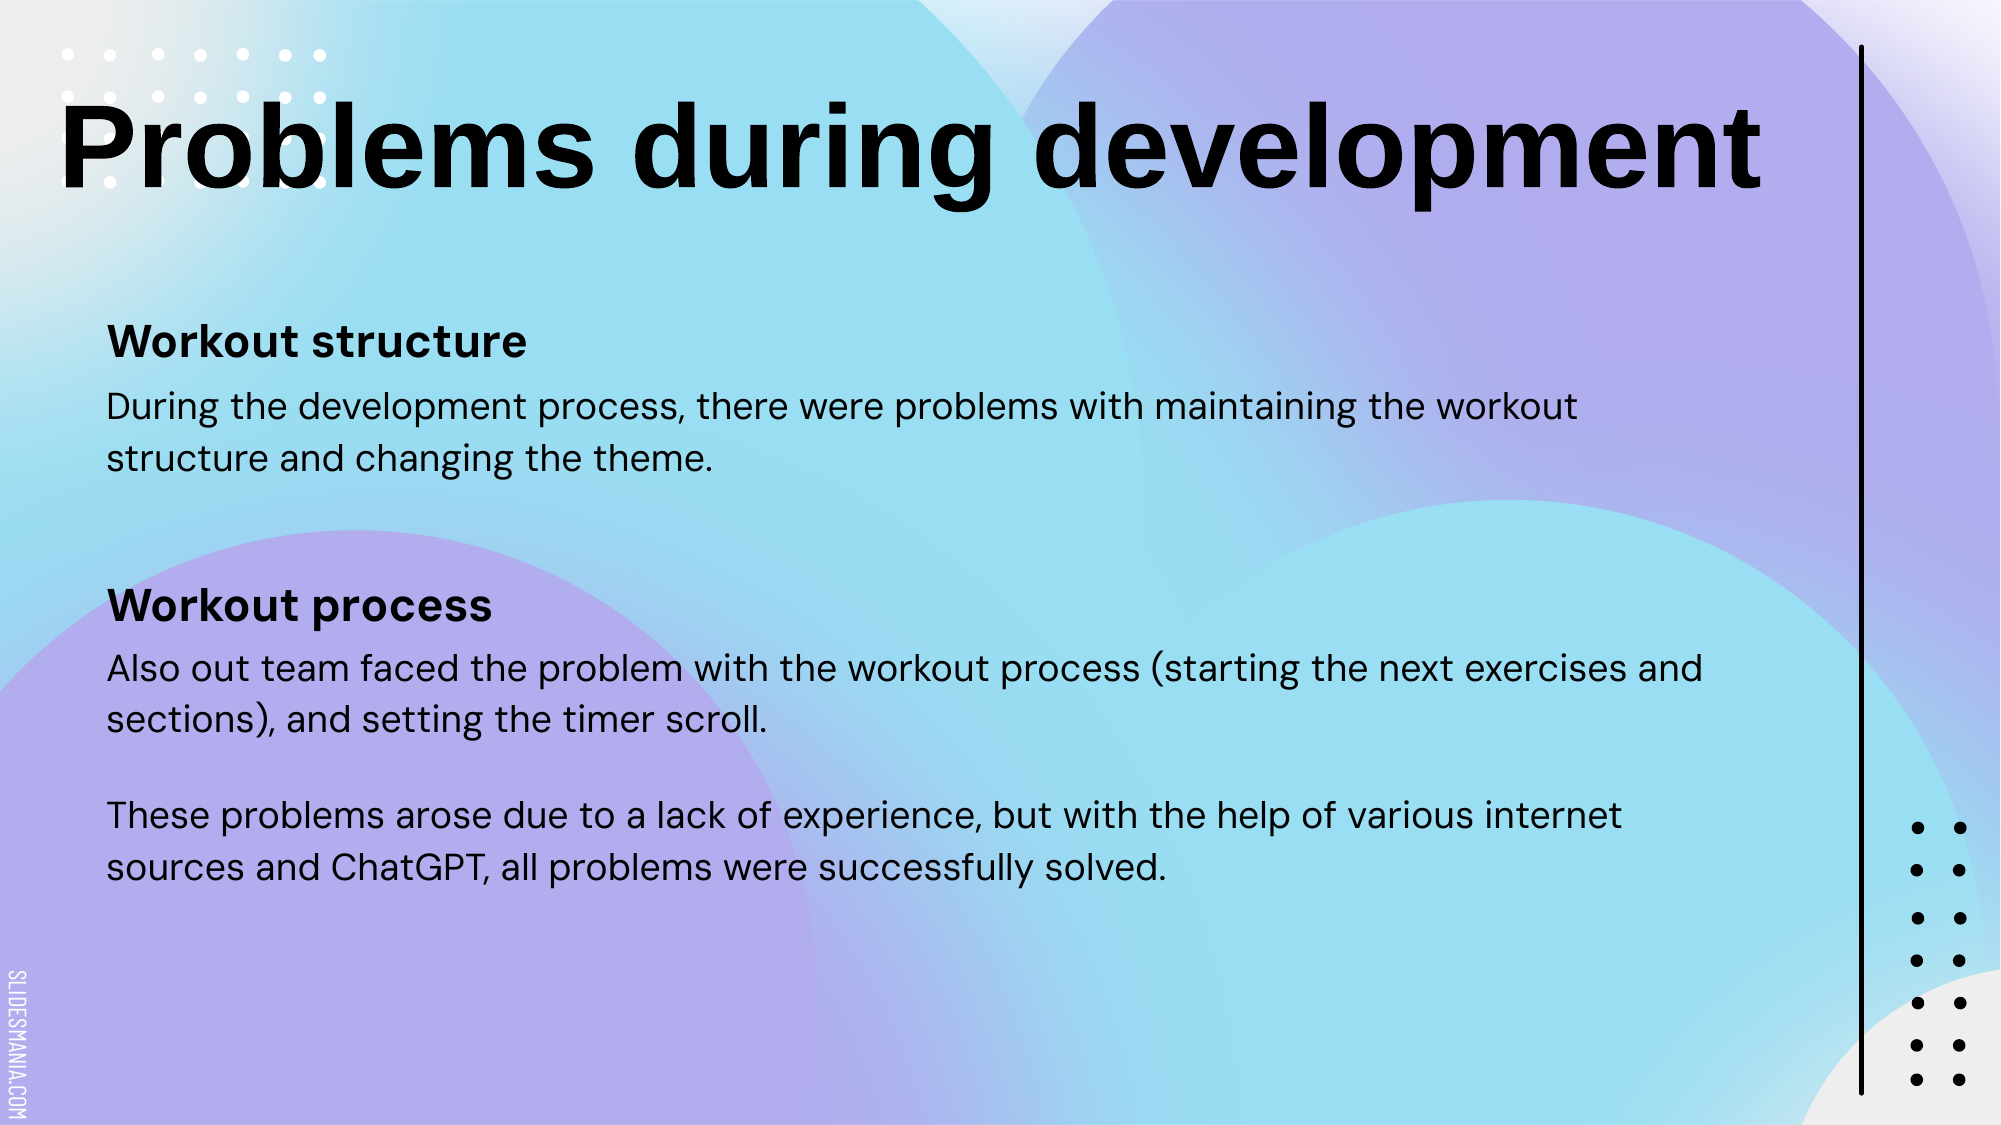

Problems during development
Workout structure
During the development process, there were problems with maintaining the workout structure and changing the theme.
Workout process
Also out team faced the problem with the workout process (starting the next exercises and sections), and setting the timer scroll.
These problems arose due to a lack of experience, but with the help of various internet sources and ChatGPT, all problems were successfully solved.